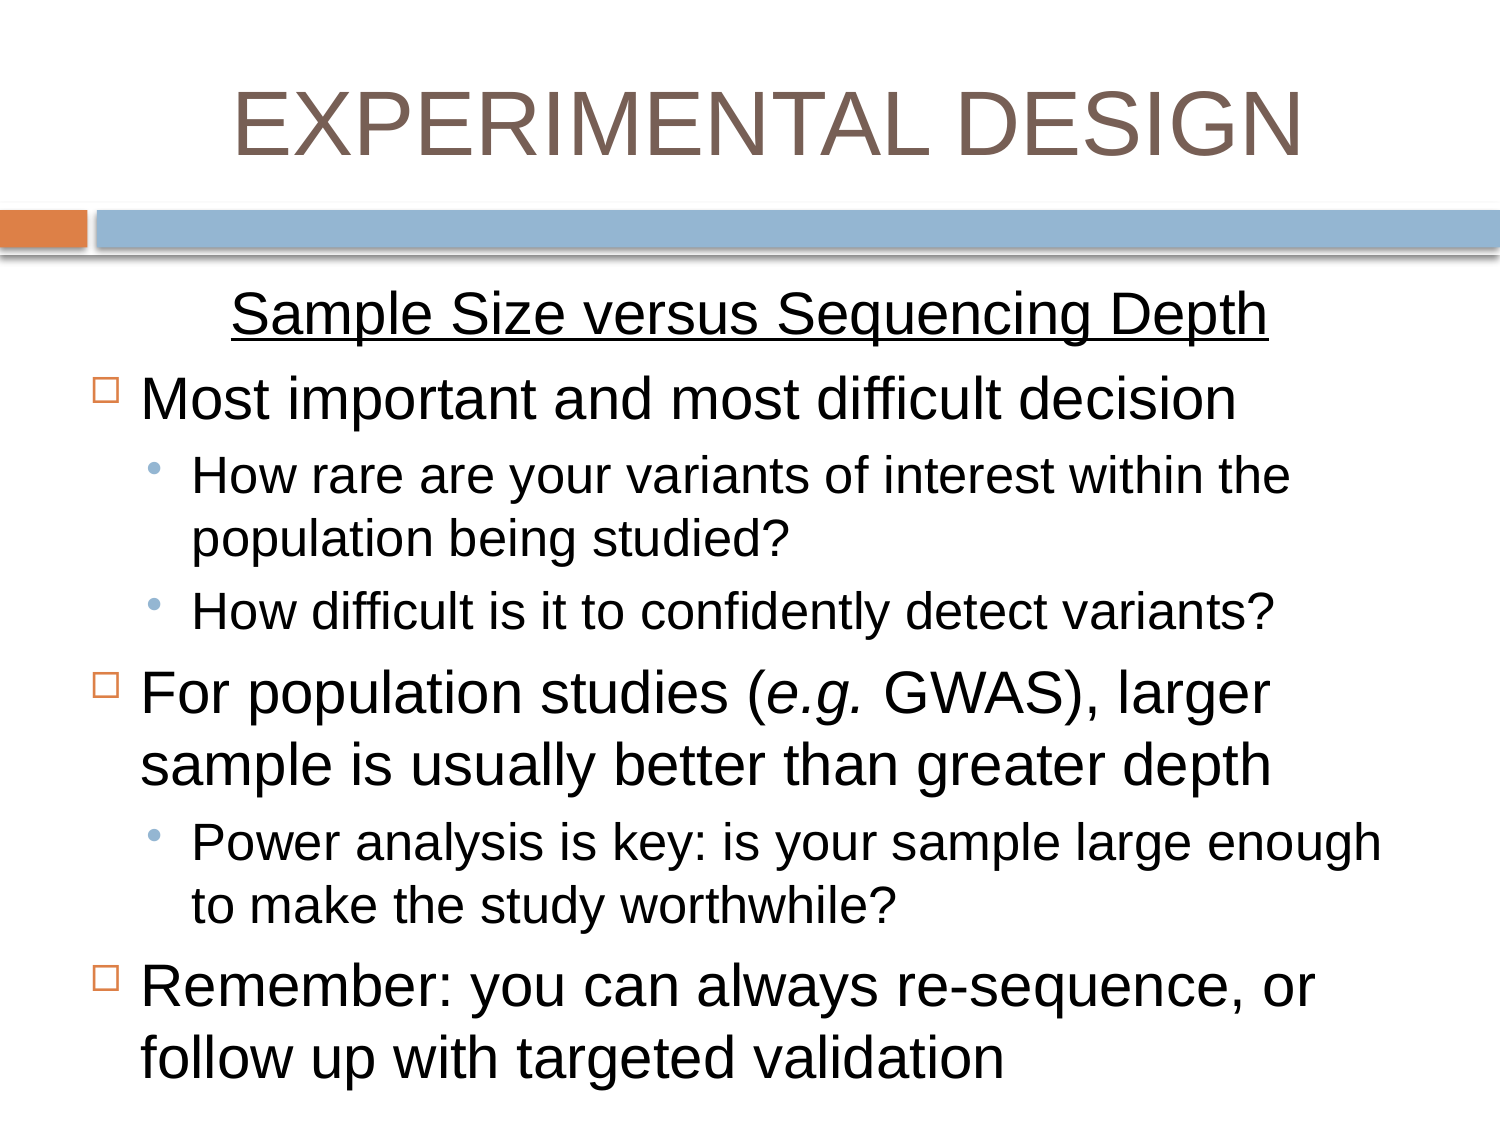

# EXPERIMENTAL DESIGN
Sample Size versus Sequencing Depth
Most important and most difficult decision
How rare are your variants of interest within the population being studied?
How difficult is it to confidently detect variants?
For population studies (e.g. GWAS), larger sample is usually better than greater depth
Power analysis is key: is your sample large enough to make the study worthwhile?
Remember: you can always re-sequence, or follow up with targeted validation